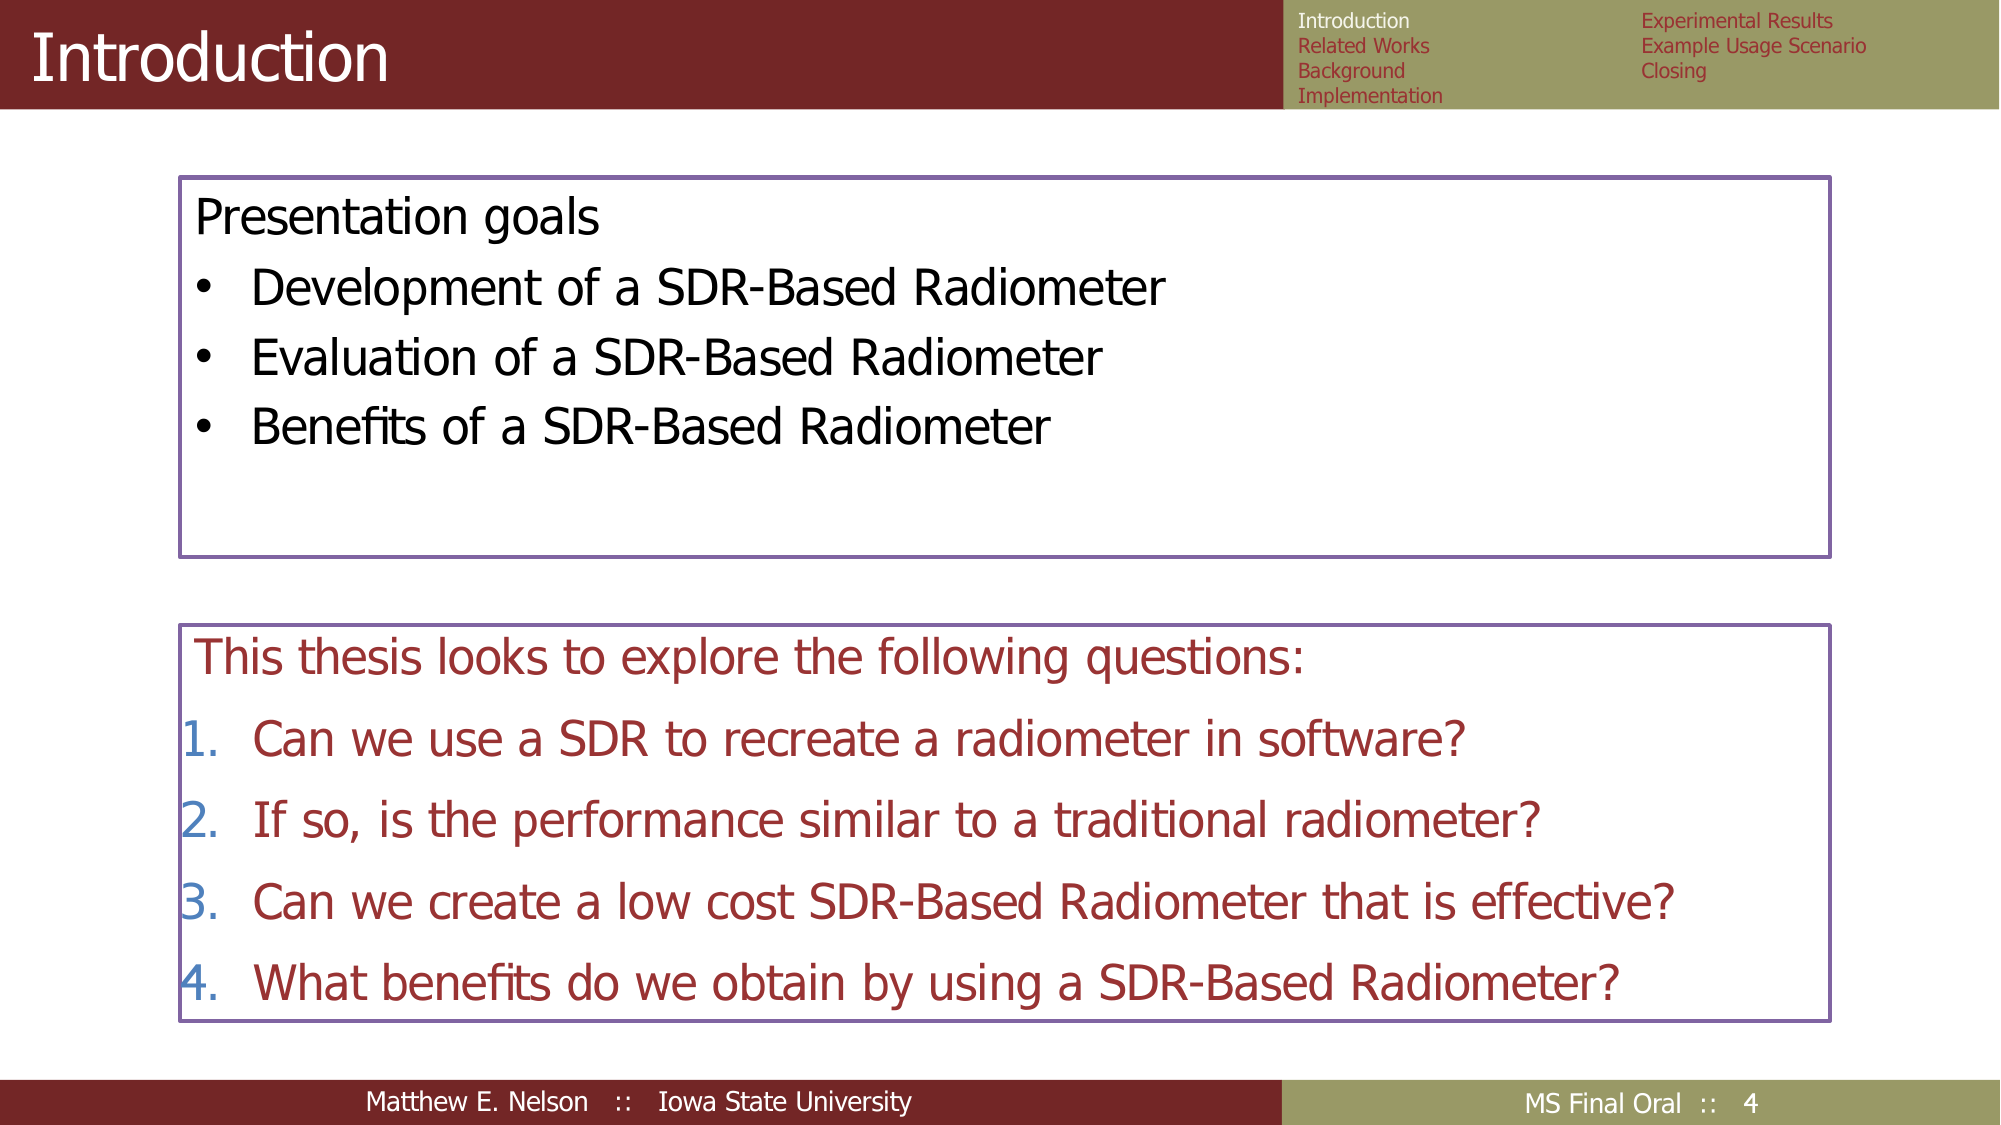

# Introduction
Introduction
Related Works
Background
Implementation
Experimental Results
Example Usage Scenario
Closing
Presentation goals
Development of a SDR-Based Radiometer
Evaluation of a SDR-Based Radiometer
Benefits of a SDR-Based Radiometer

This thesis looks to explore the following questions:
Can we use a SDR to recreate a radiometer in software?
If so, is the performance similar to a traditional radiometer?
Can we create a low cost SDR-Based Radiometer that is effective?
What benefits do we obtain by using a SDR-Based Radiometer?